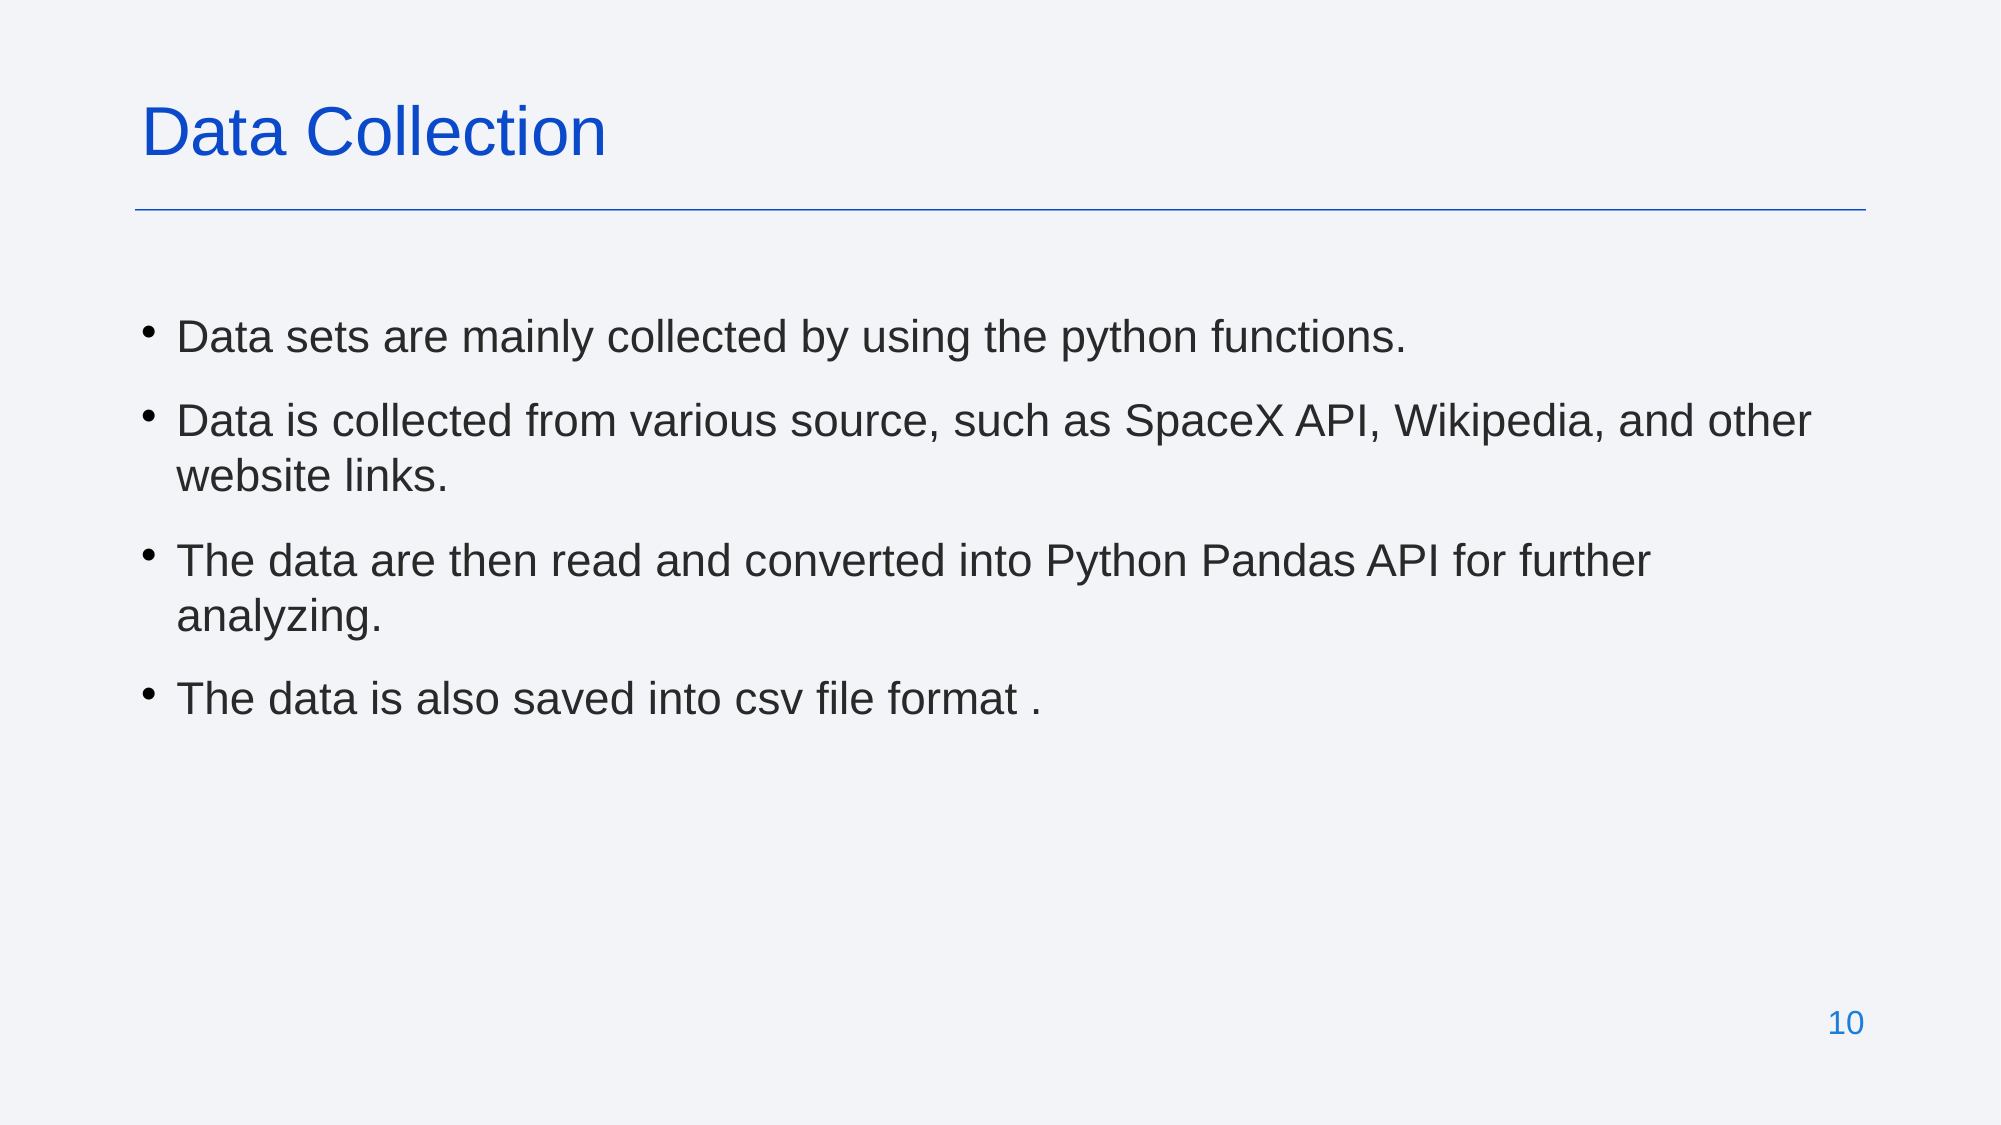

Data Collection
# Data sets are mainly collected by using the python functions.
Data is collected from various source, such as SpaceX API, Wikipedia, and other website links.
The data are then read and converted into Python Pandas API for further analyzing.
The data is also saved into csv file format .

10